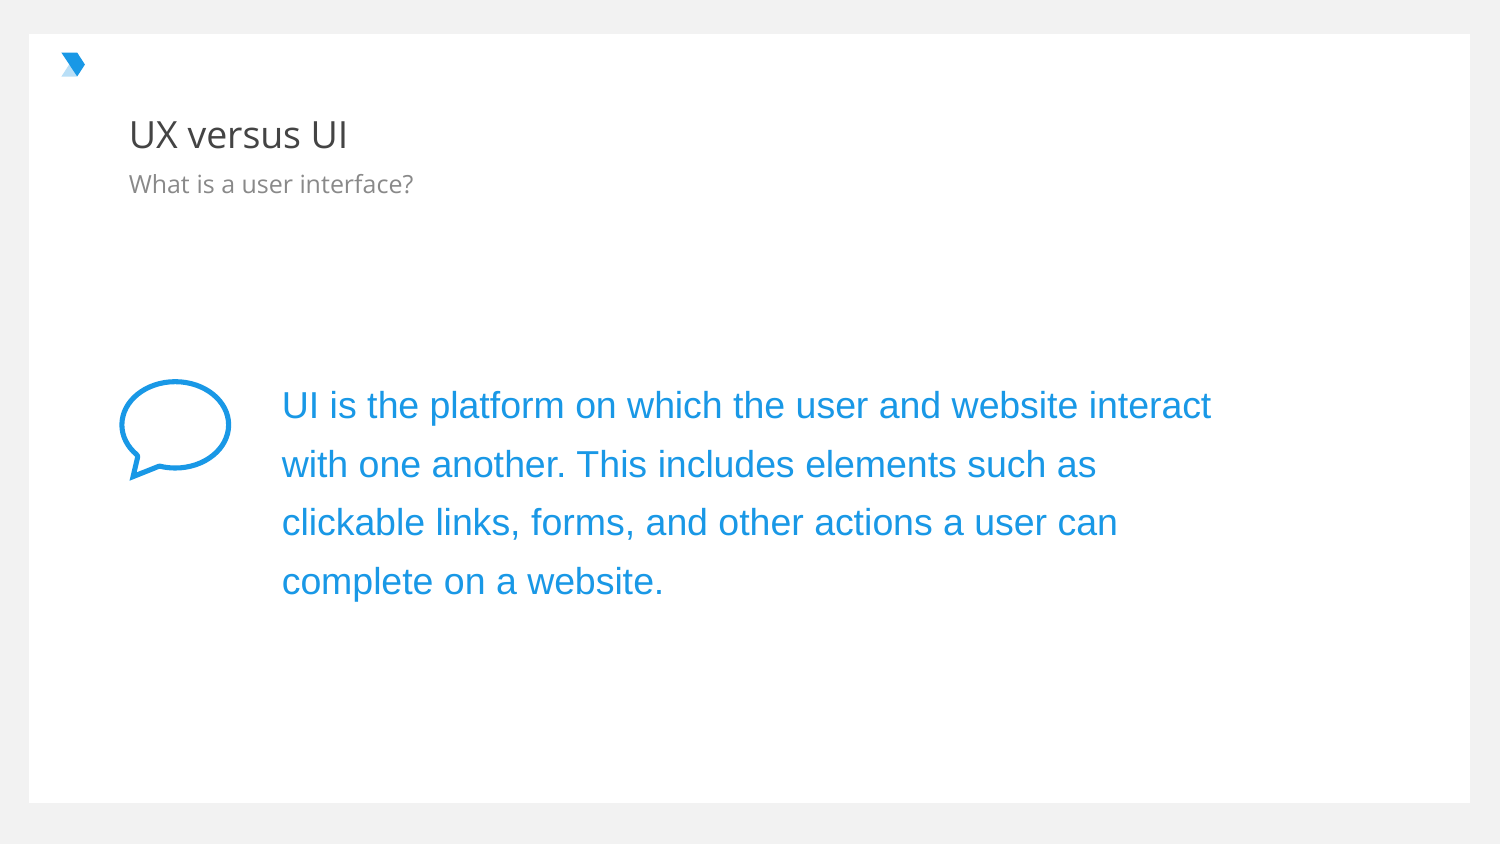

# UX versus UI
What is a user interface?
UI is the platform on which the user and website interact with one another. This includes elements such as clickable links, forms, and other actions a user can complete on a website.